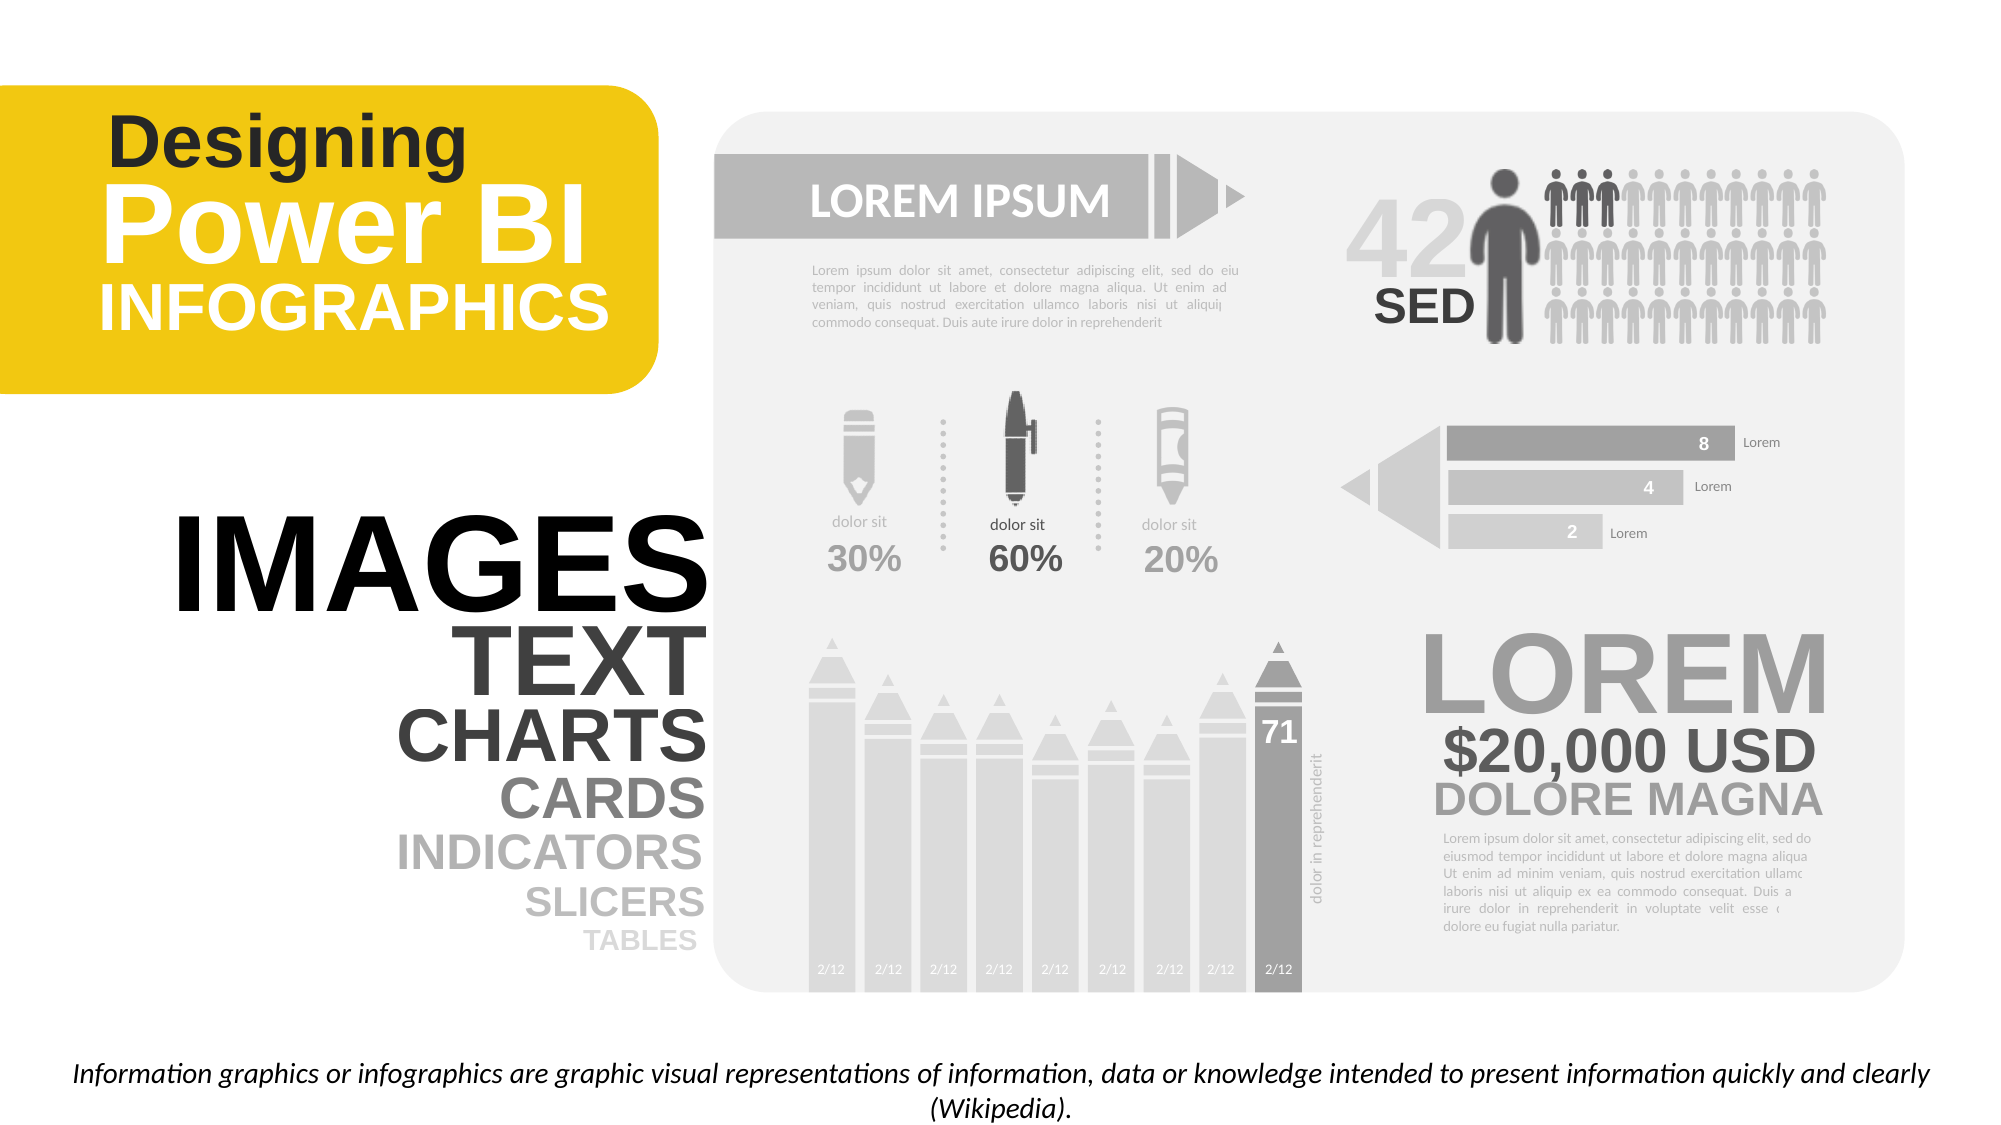

Designing

Power BI

LOREM IPSUM
Lorem ipsum dolor sit amet, consectetur adipiscing elit, sed do eiusmod tempor incididunt ut labore et dolore magna aliqua. Ut enim ad minim veniam, quis nostrud exercitation ullamco laboris nisi ut aliquip ex ea commodo consequat. Duis aute irure dolor in reprehenderit
42

SED
INFOGRAPHICS

dolor sit
dolor sit
dolor sit
30%
60%
20%
8
Lorem

4
Lorem
2
Lorem
IMAGES
TEXT
LOREM
$20,000 USD
DOLORE MAGNA
Lorem ipsum dolor sit amet, consectetur adipiscing elit, sed do eiusmod tempor incididunt ut labore et dolore magna aliqua. Ut enim ad minim veniam, quis nostrud exercitation ullamco laboris nisi ut aliquip ex ea commodo consequat. Duis aute irure dolor in reprehenderit in voluptate velit esse cillum dolore eu fugiat nulla pariatur.

71
dolor in reprehenderit
2/12
2/12
2/12
2/12
2/12
2/12
2/12
2/12
2/12
CHARTS
CARDS
INDICATORS
SLICERS
TABLES
Information graphics or infographics are graphic visual representations of information, data or knowledge intended to present information quickly and clearly (Wikipedia).